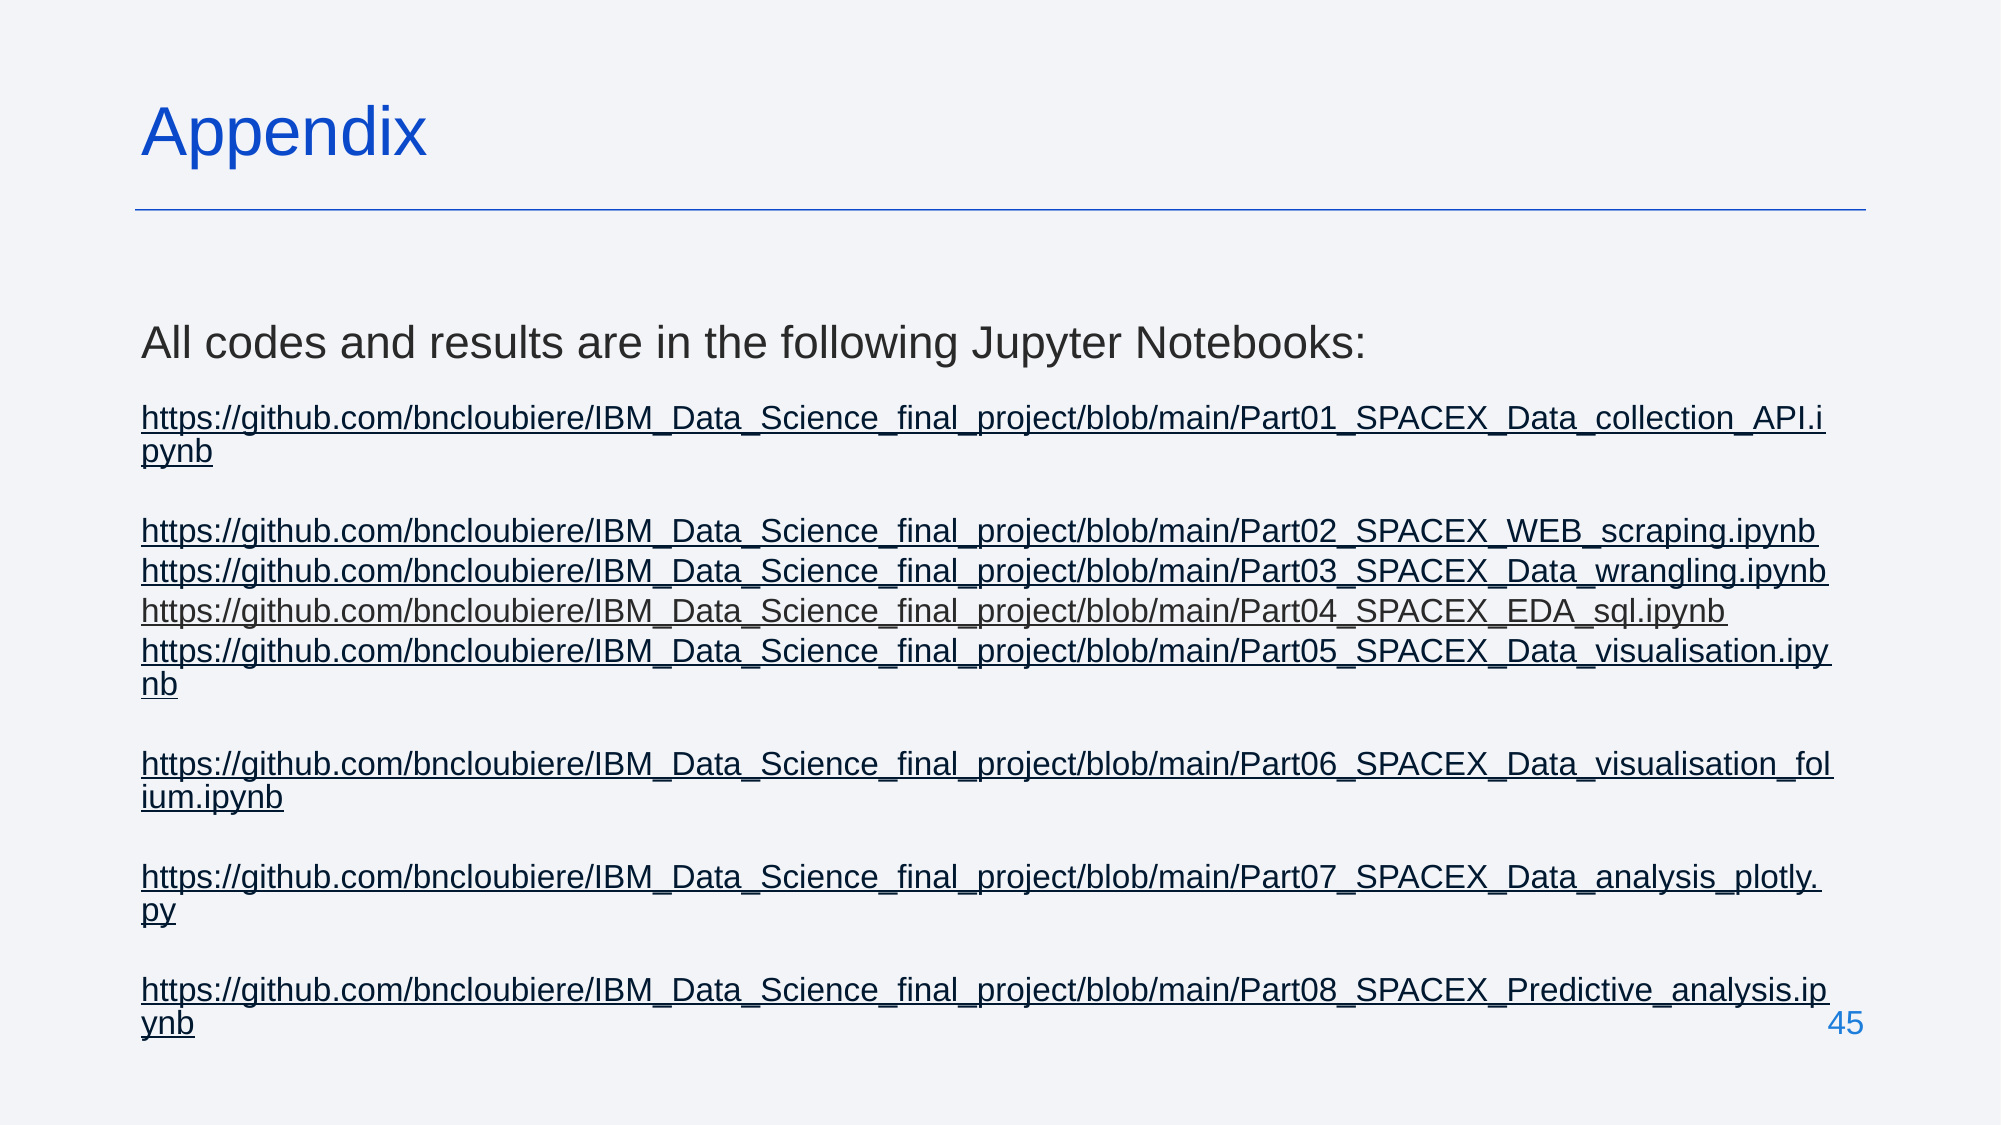

Appendix
All codes and results are in the following Jupyter Notebooks:
https://github.com/bncloubiere/IBM_Data_Science_final_project/blob/main/Part01_SPACEX_Data_collection_API.ipynb
https://github.com/bncloubiere/IBM_Data_Science_final_project/blob/main/Part02_SPACEX_WEB_scraping.ipynb
https://github.com/bncloubiere/IBM_Data_Science_final_project/blob/main/Part03_SPACEX_Data_wrangling.ipynb
https://github.com/bncloubiere/IBM_Data_Science_final_project/blob/main/Part04_SPACEX_EDA_sql.ipynb
https://github.com/bncloubiere/IBM_Data_Science_final_project/blob/main/Part05_SPACEX_Data_visualisation.ipynb
https://github.com/bncloubiere/IBM_Data_Science_final_project/blob/main/Part06_SPACEX_Data_visualisation_folium.ipynb
https://github.com/bncloubiere/IBM_Data_Science_final_project/blob/main/Part07_SPACEX_Data_analysis_plotly.py
https://github.com/bncloubiere/IBM_Data_Science_final_project/blob/main/Part08_SPACEX_Predictive_analysis.ipynb

45